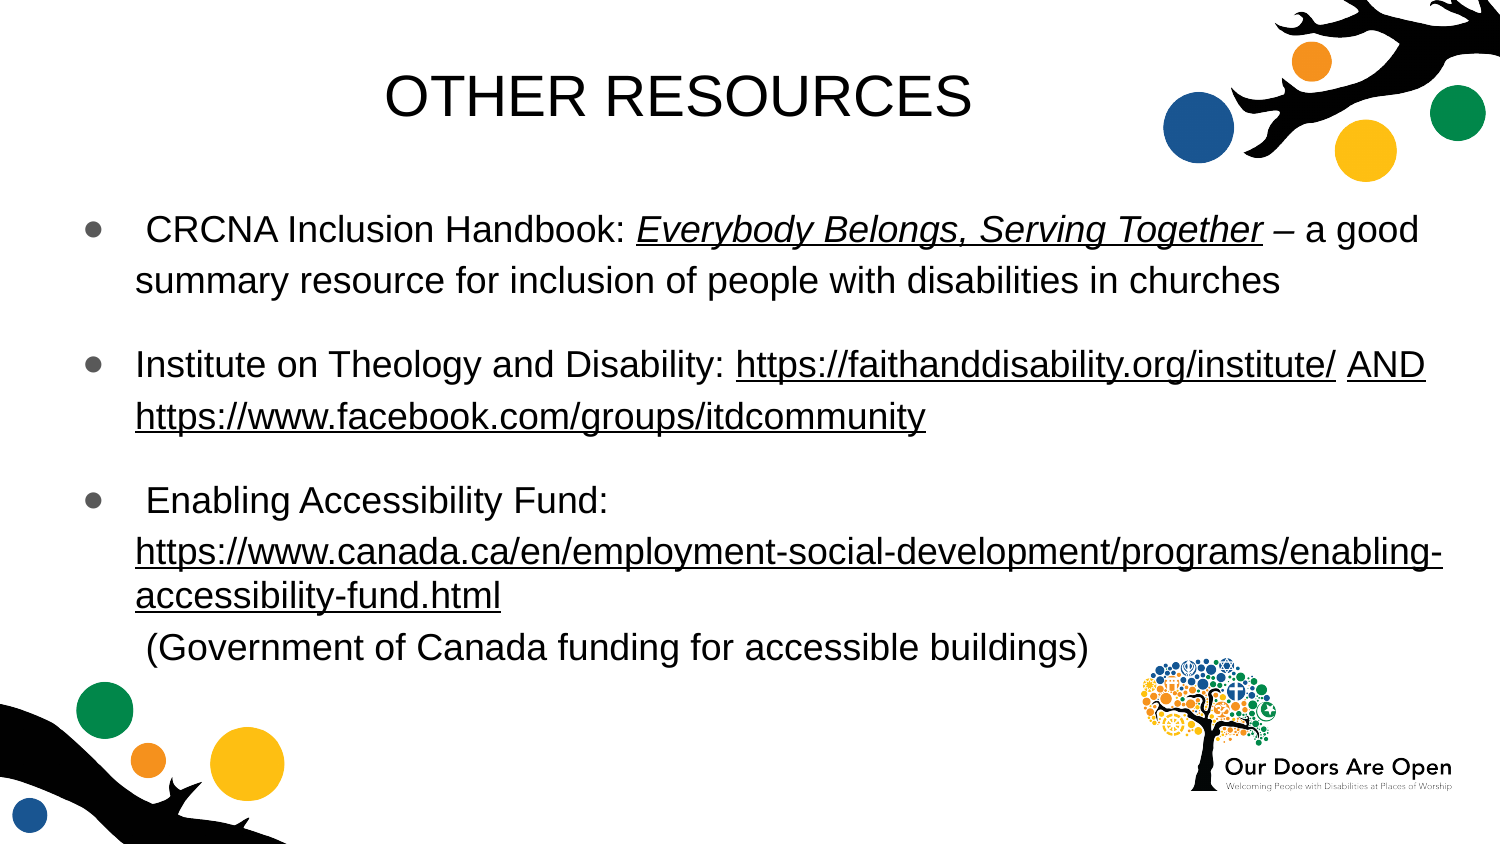

# OTHER RESOURCES
 CRCNA Inclusion Handbook: Everybody Belongs, Serving Together – a good summary resource for inclusion of people with disabilities in churches
Institute on Theology and Disability: https://faithanddisability.org/institute/ AND https://www.facebook.com/groups/itdcommunity
 Enabling Accessibility Fund: https://www.canada.ca/en/employment-social-development/programs/enabling-accessibility-fund.html (Government of Canada funding for accessible buildings)